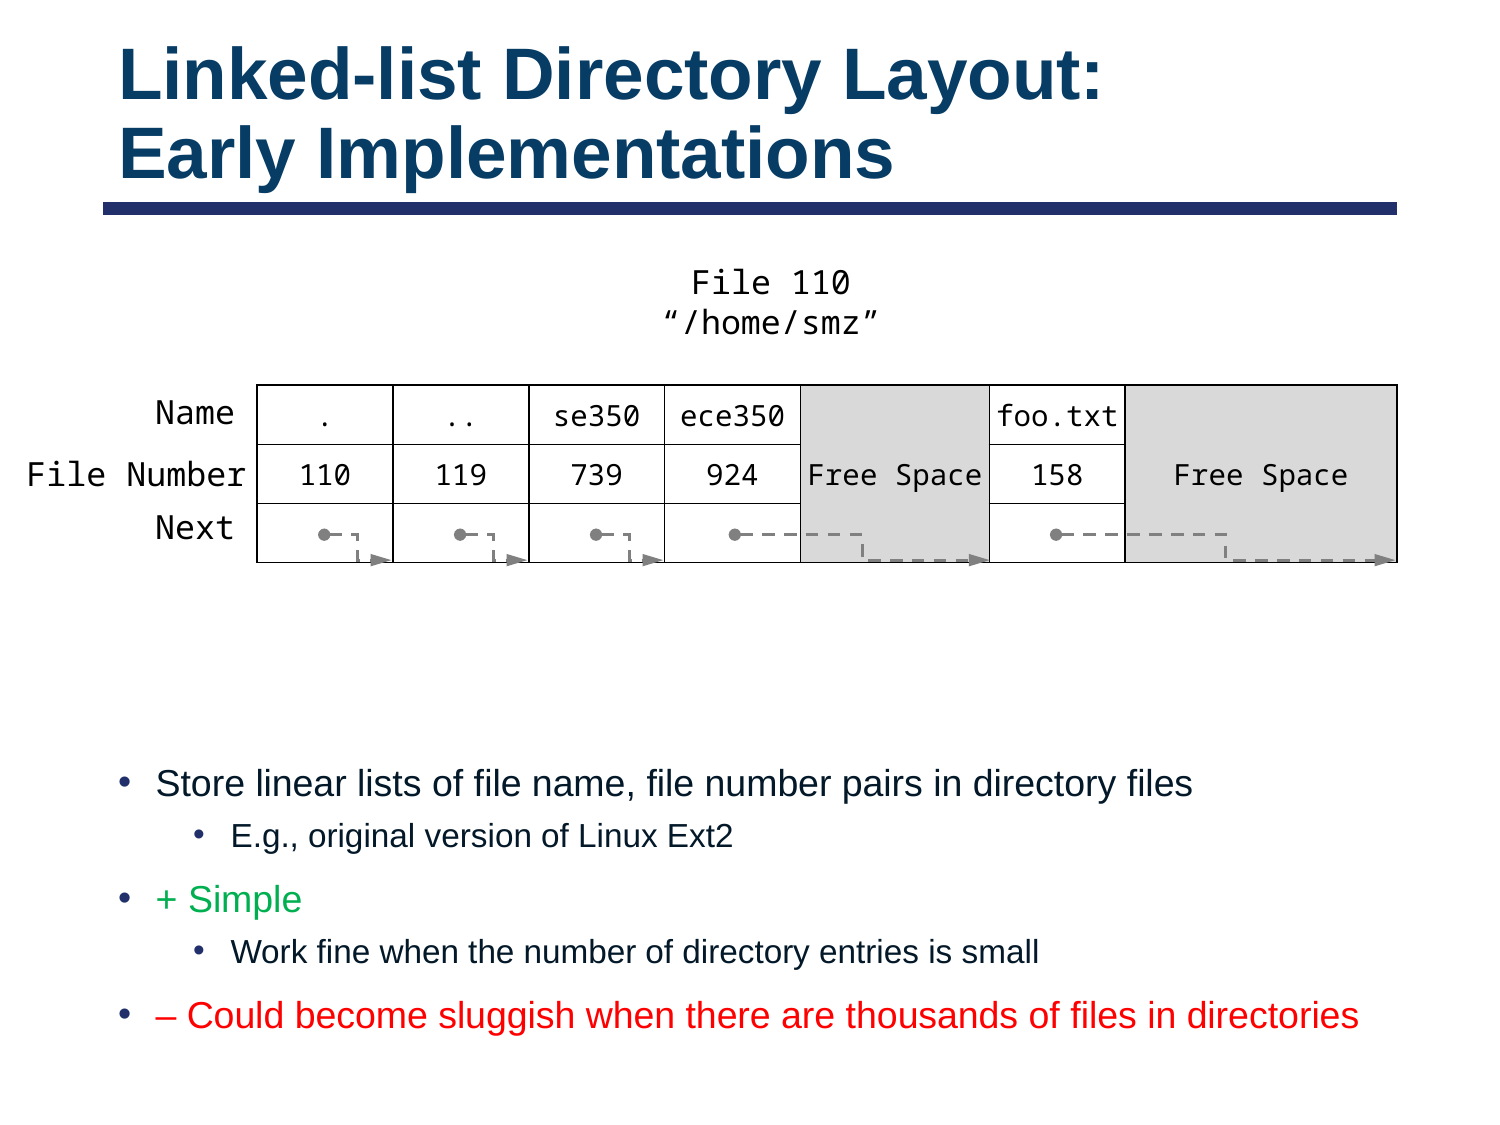

# Linked-list Directory Layout: Early Implementations
File 110
“/home/smz”
Name
| . | .. | se350 | ece350 | Free Space | foo.txt | Free Space |
| --- | --- | --- | --- | --- | --- | --- |
| 110 | 119 | 739 | 924 |  | 158 |  |
|  |  |  |  |  |  |  |
File Number
Next
Store linear lists of file name, file number pairs in directory files
E.g., original version of Linux Ext2
+ Simple
Work fine when the number of directory entries is small
– Could become sluggish when there are thousands of files in directories